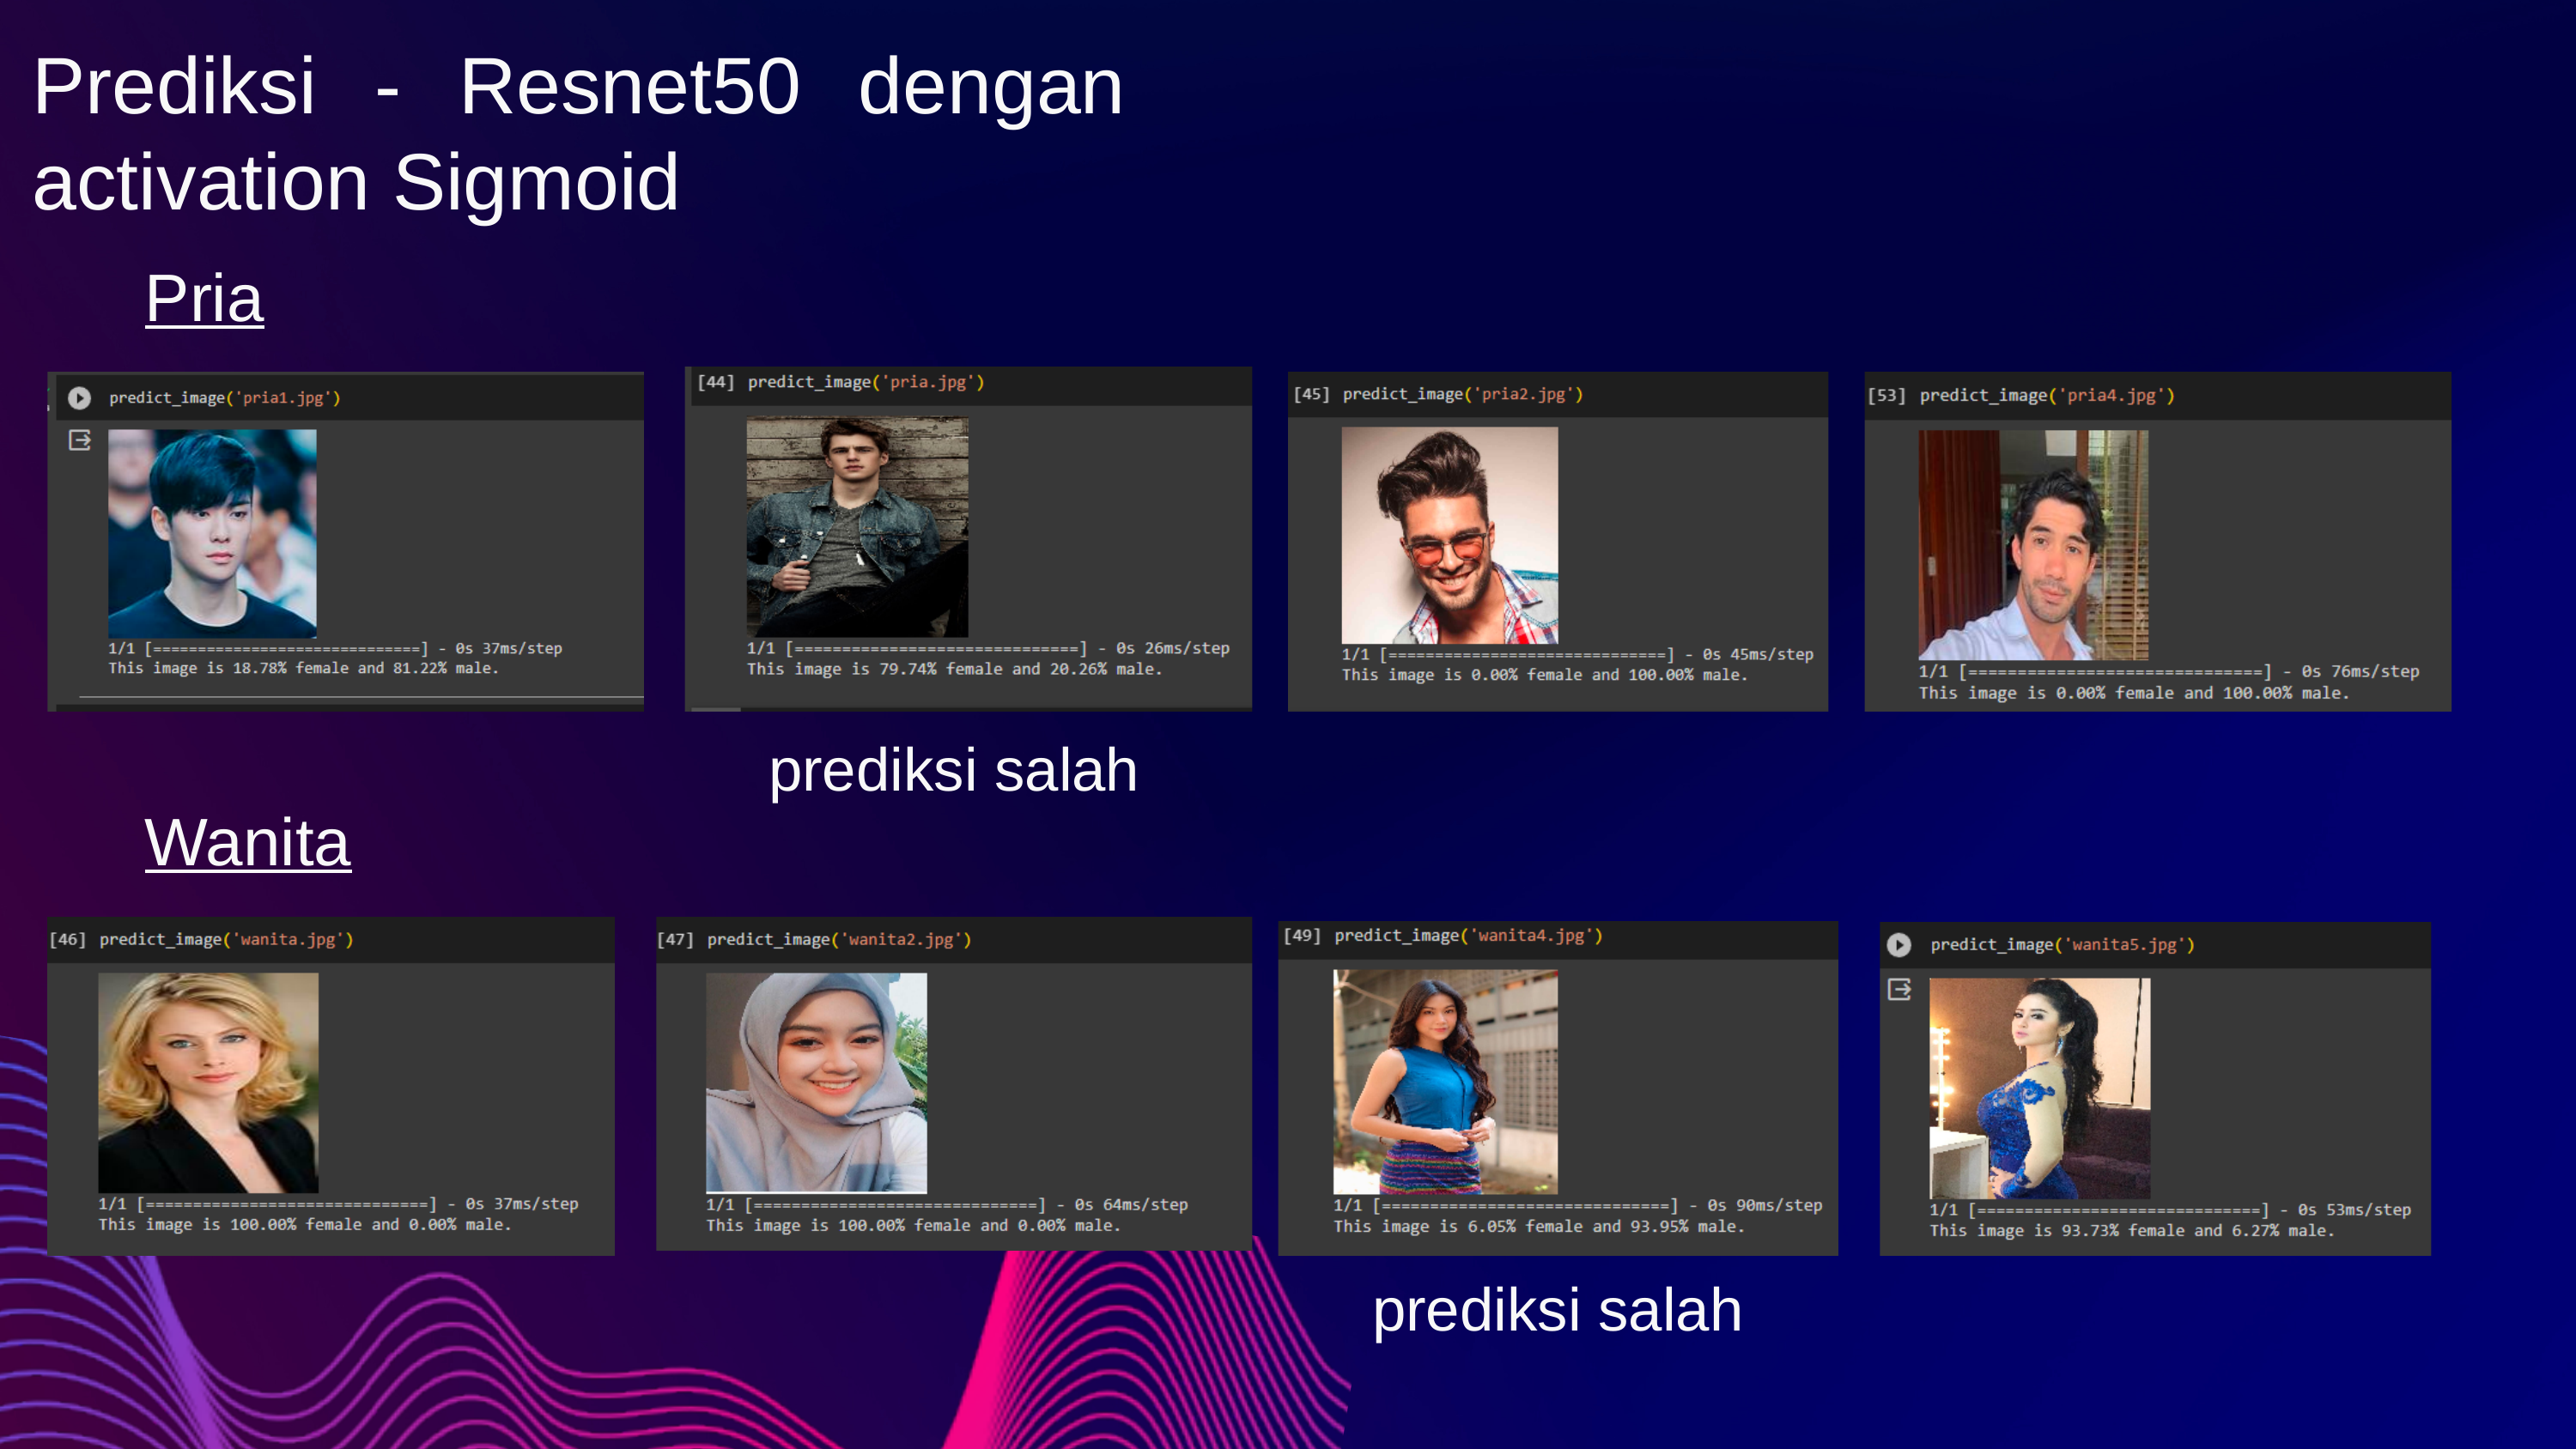

Prediksi - Resnet50 dengan activation Sigmoid
Pria

prediksi salah
Wanita

prediksi salah